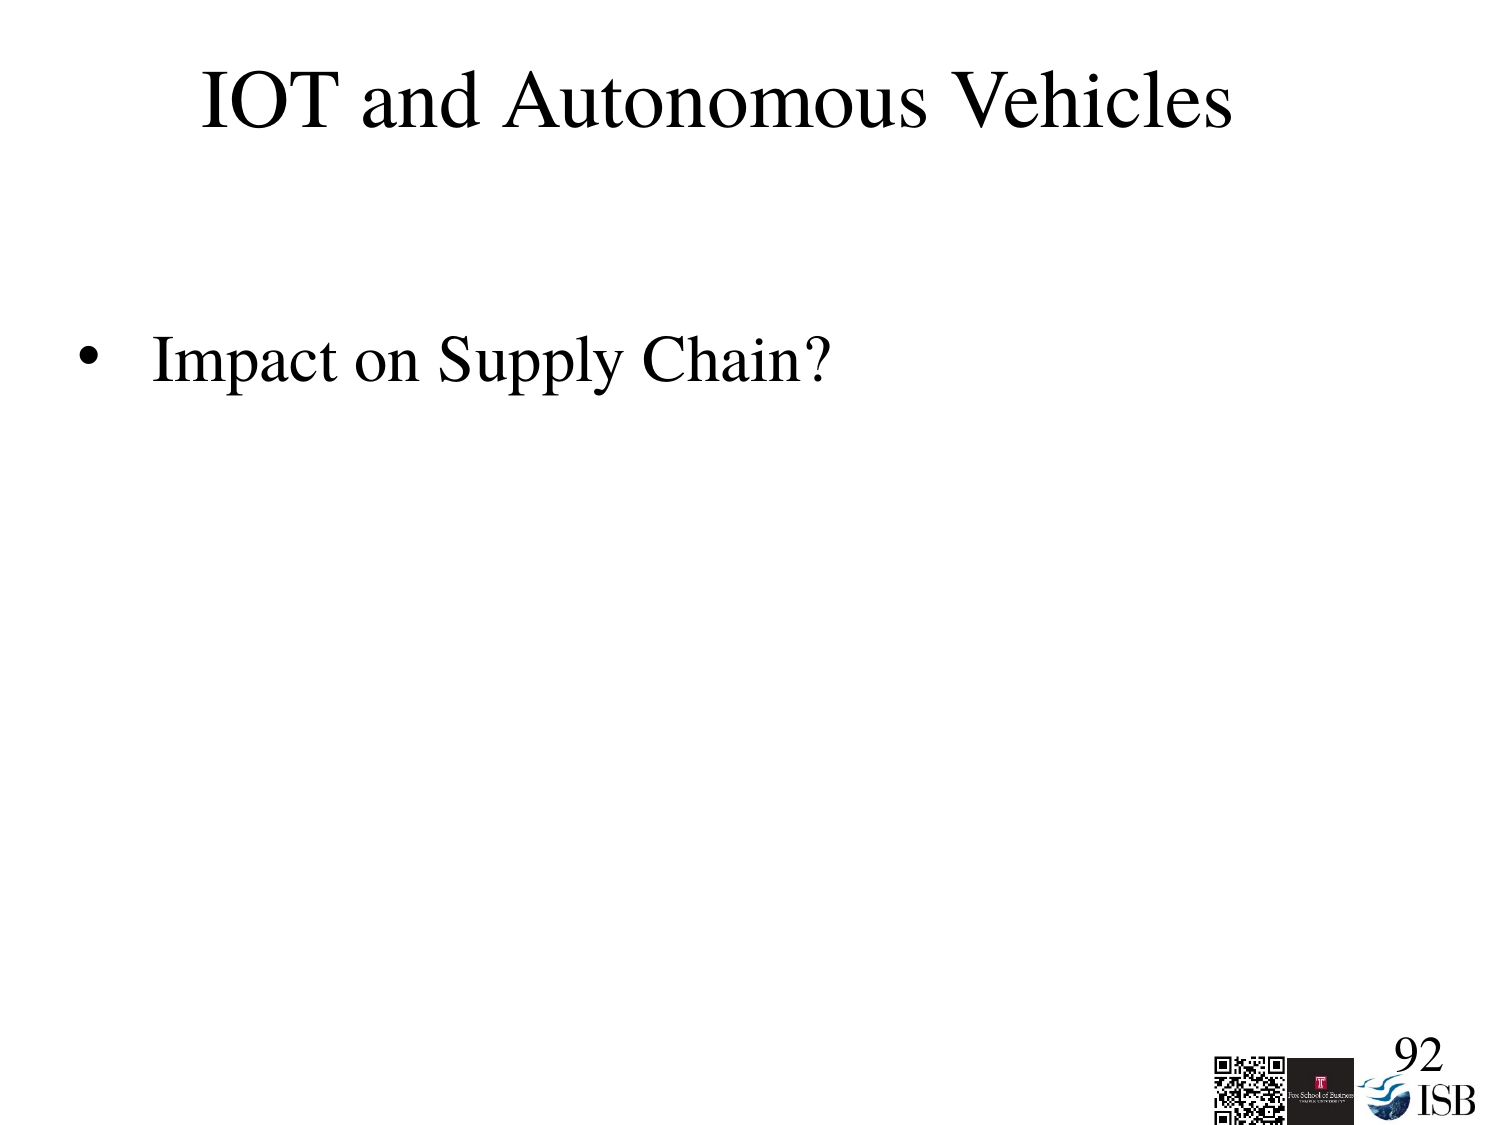

IOT and Autonomous Vehicles
Impact on Supply Chain?

92